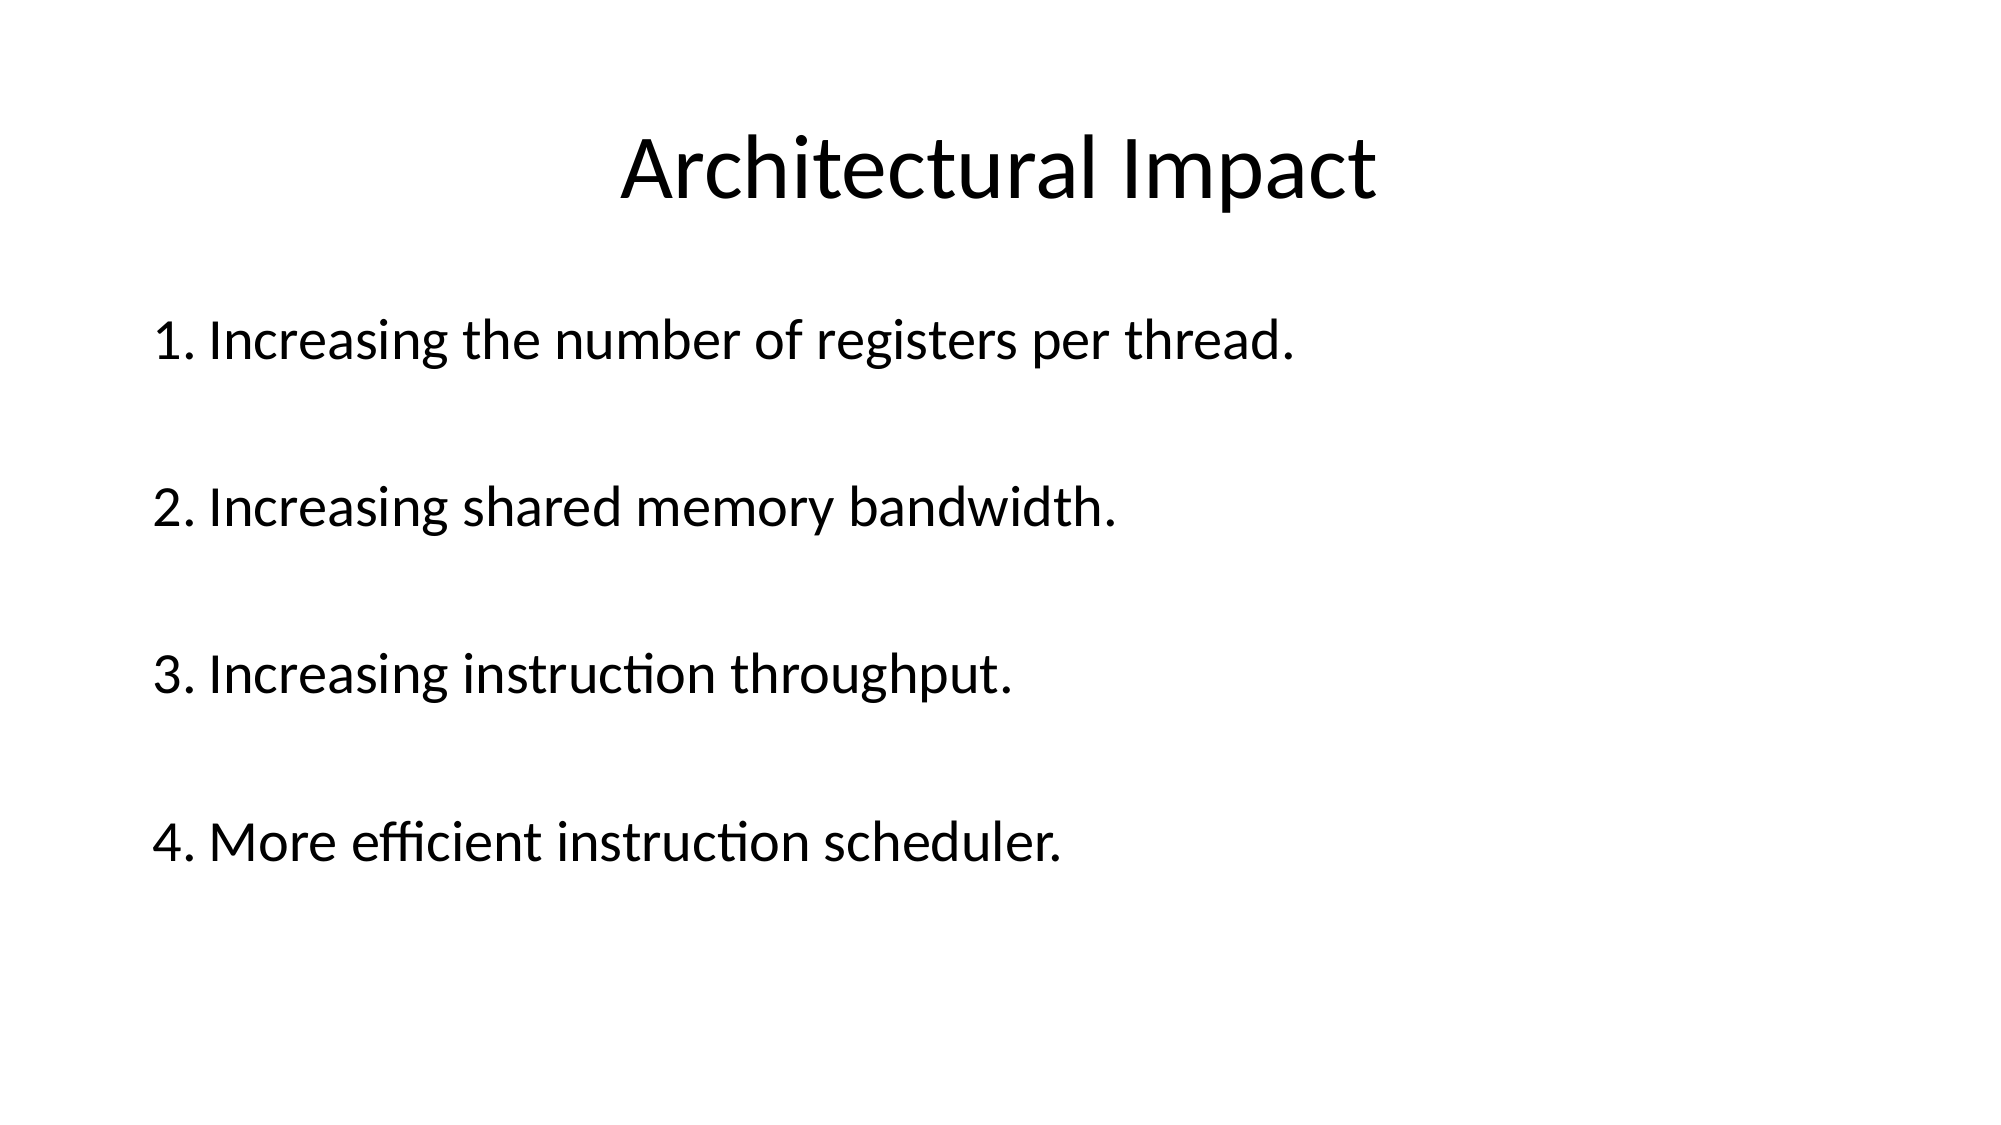

# Architectural Impact
Increasing the number of registers per thread.

Increasing shared memory bandwidth.

Increasing instruction throughput.

More efficient instruction scheduler.